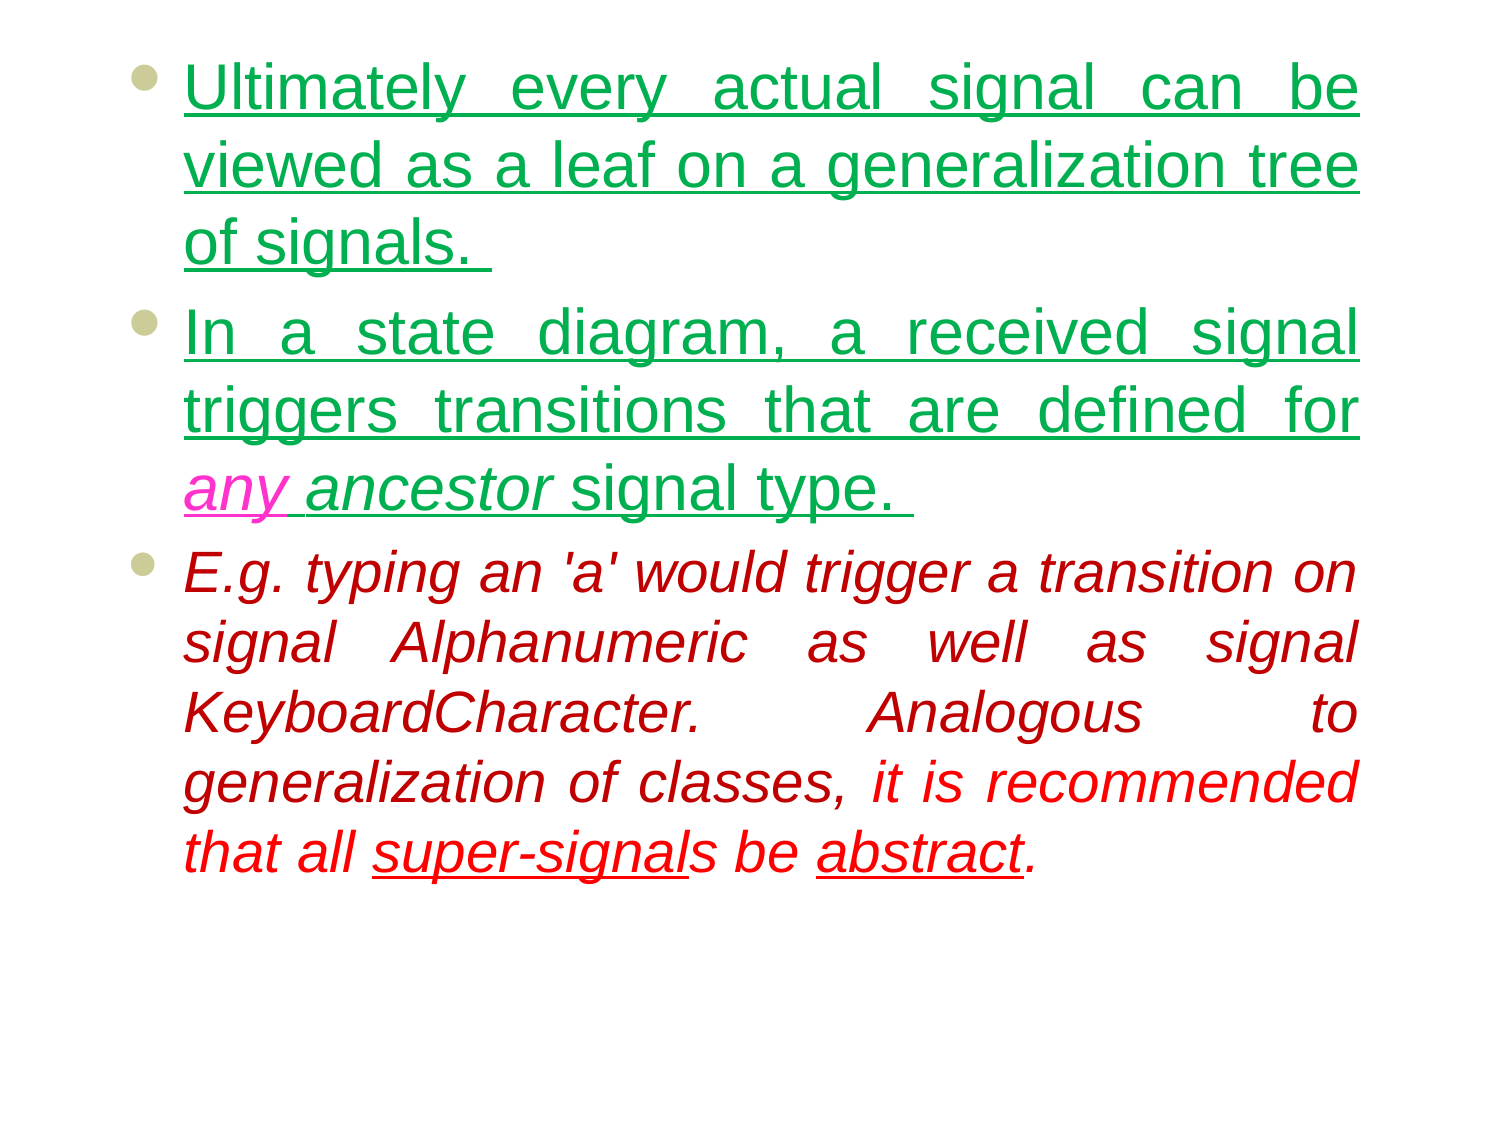

#
Ultimately every actual signal can be viewed as a leaf on a generalization tree of signals.
In a state diagram, a received signal triggers transitions that are defined for any ancestor signal type.
E.g. typing an 'a' would trigger a transition on signal Alphanumeric as well as signal KeyboardCharacter. Analogous to generalization of classes, it is recommended that all super-signals be abstract.